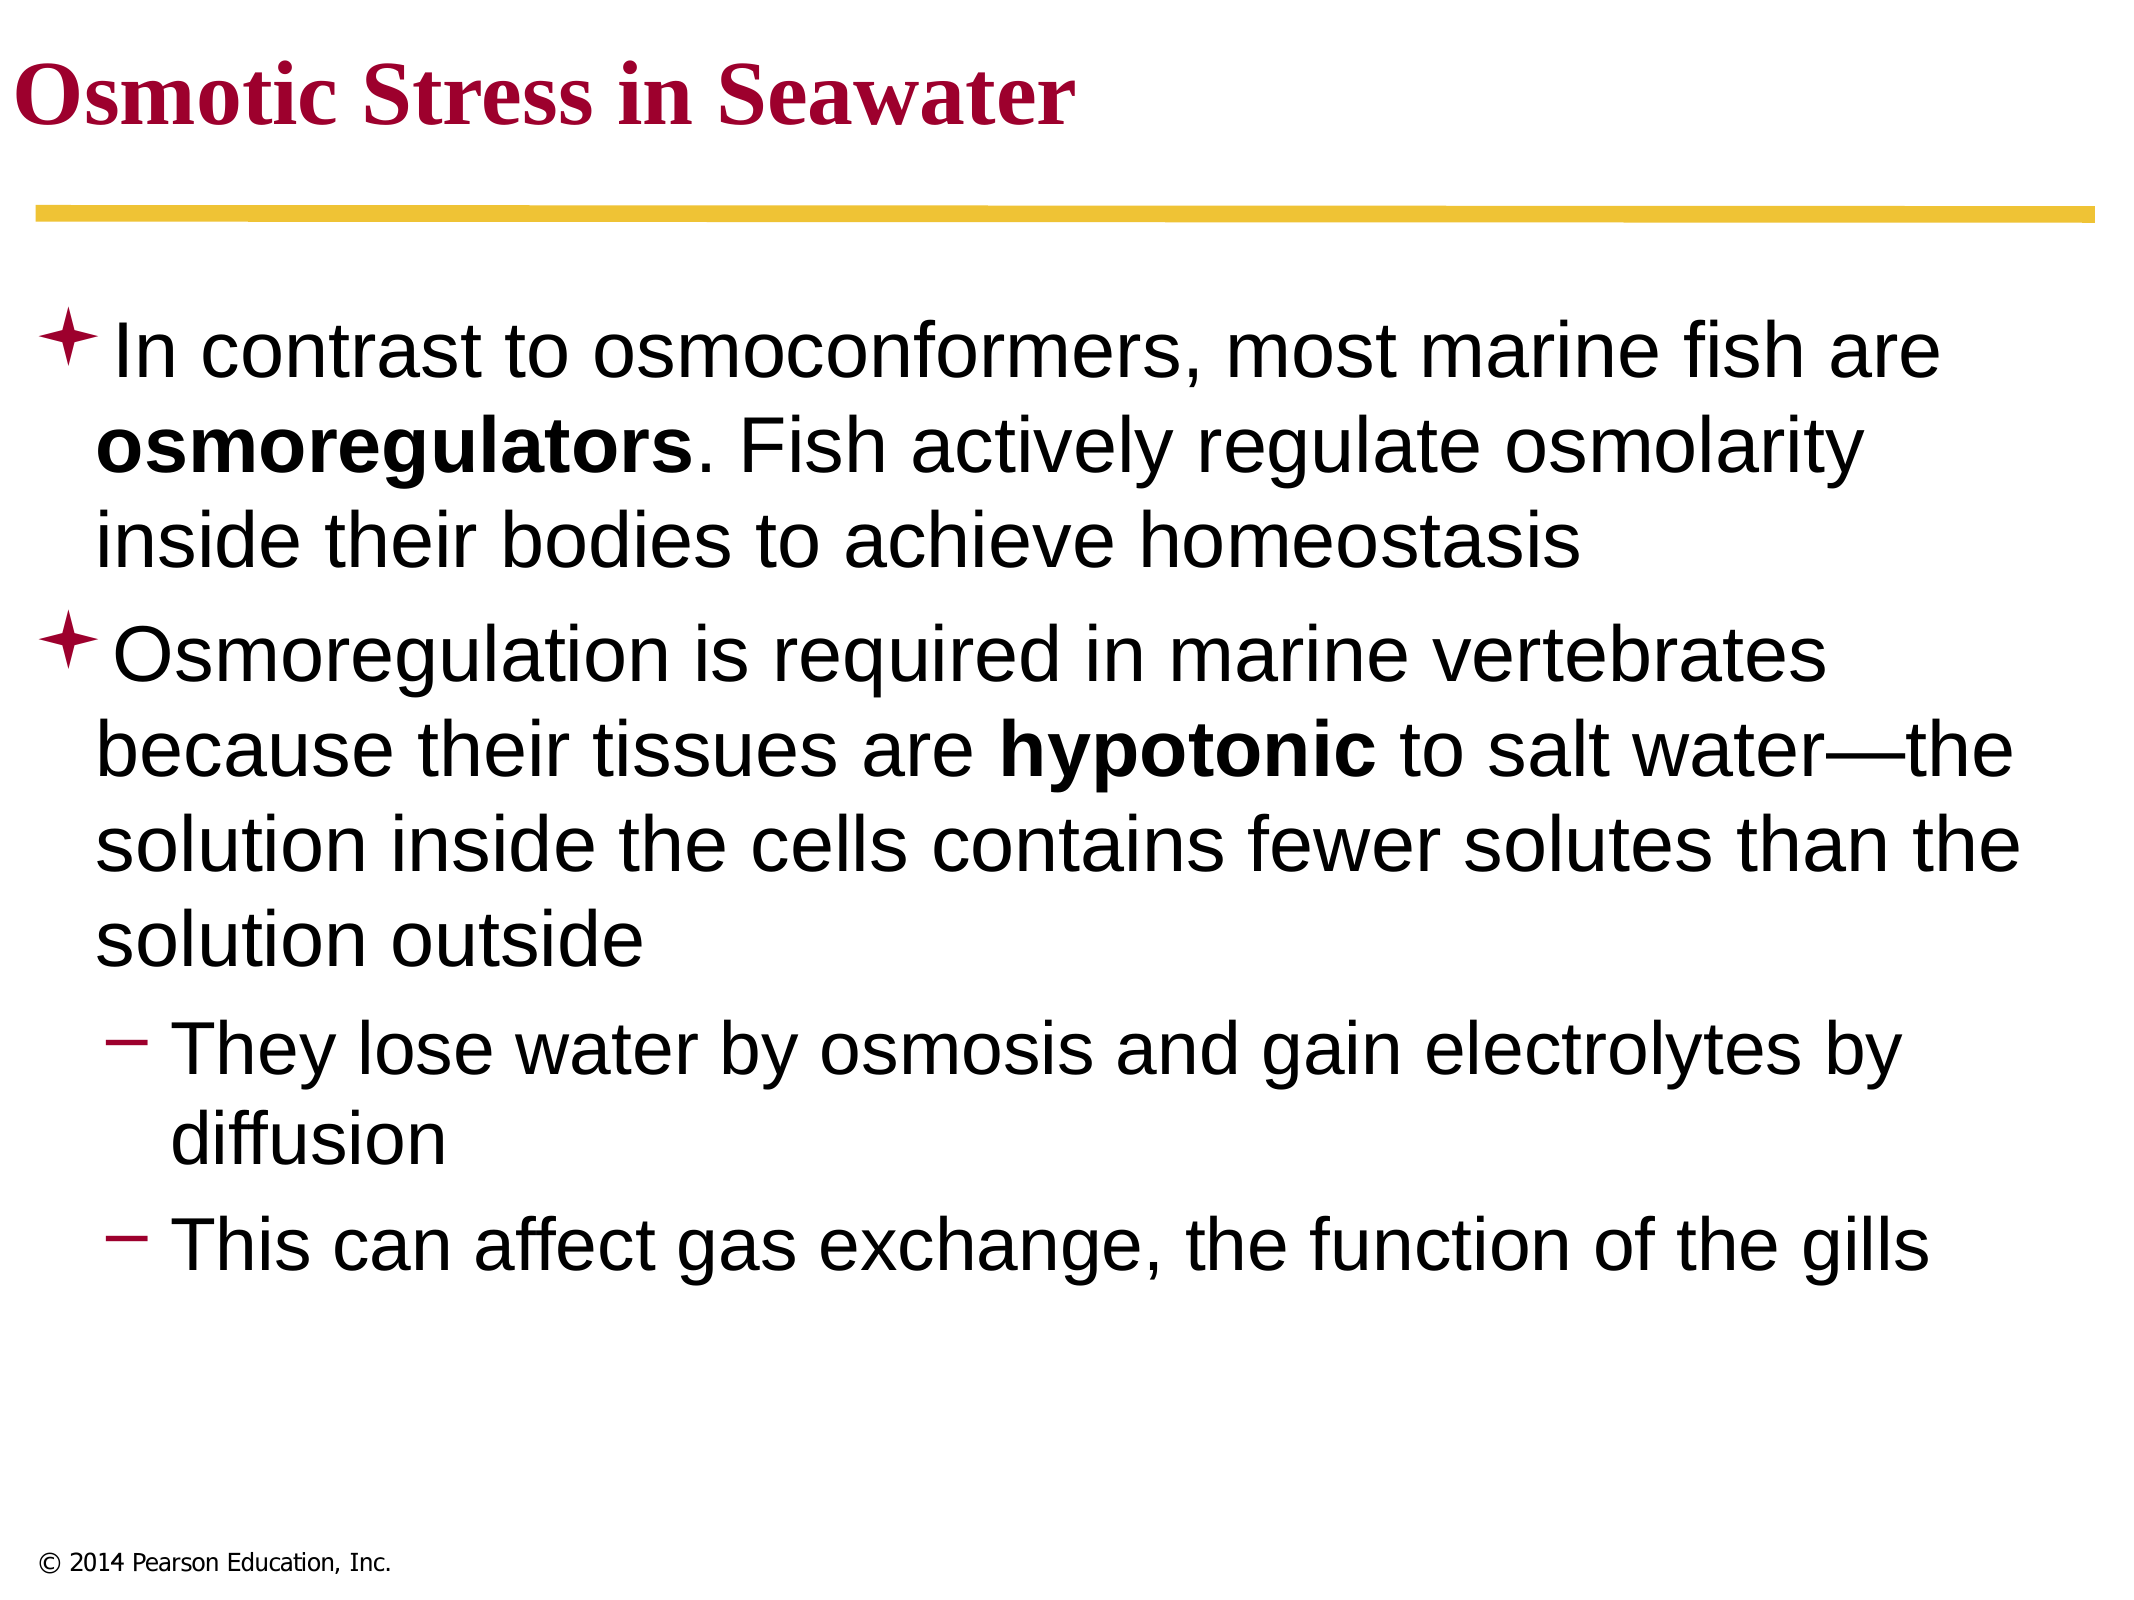

Osmotic Stress in Seawater

In contrast to osmoconformers, most marine fish are osmoregulators. Fish actively regulate osmolarity inside their bodies to achieve homeostasis
Osmoregulation is required in marine vertebrates because their tissues are hypotonic to salt water—the solution inside the cells contains fewer solutes than the solution outside
They lose water by osmosis and gain electrolytes by diffusion
This can affect gas exchange, the function of the gills